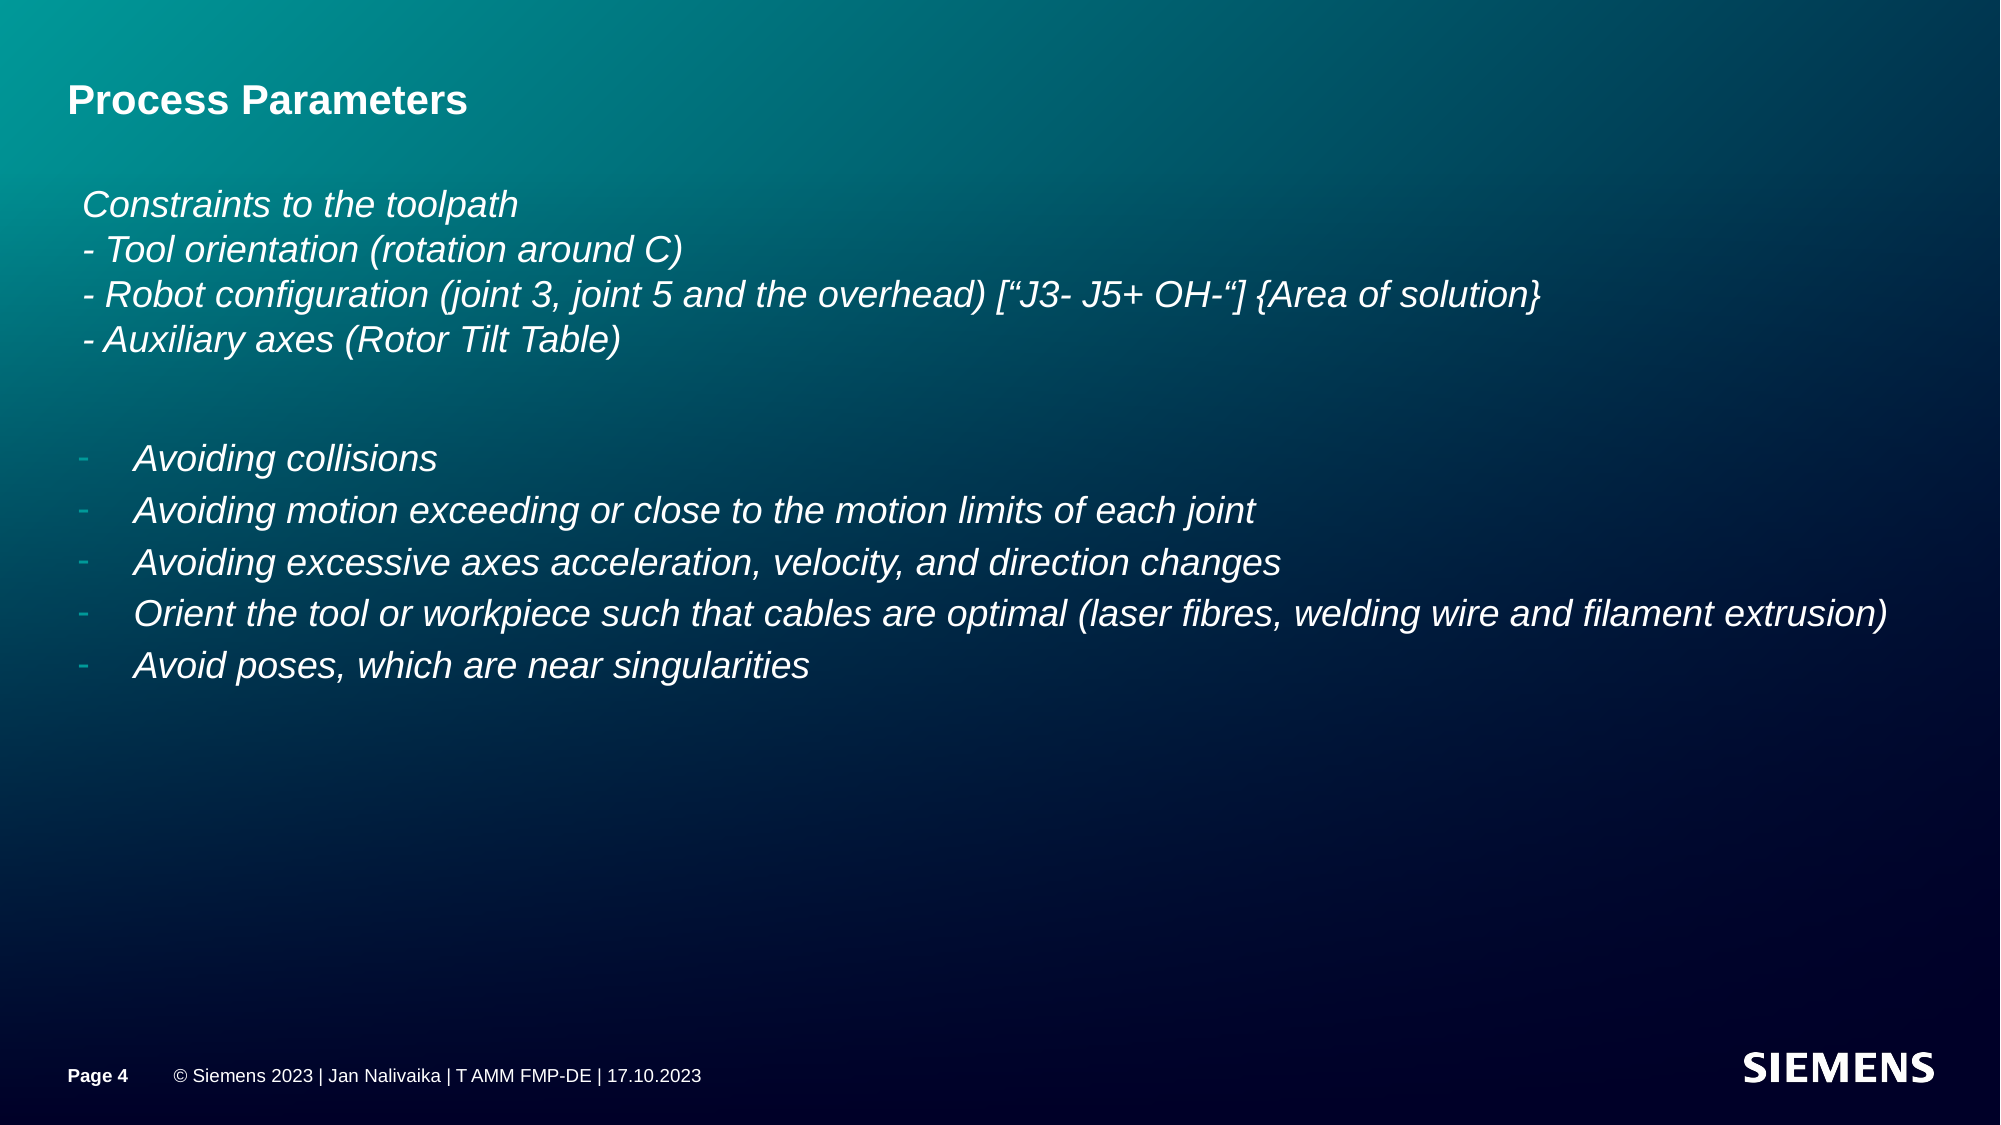

# Process Parameters
Constraints to the toolpath
- Tool orientation (rotation around C)
- Robot configuration (joint 3, joint 5 and the overhead) [“J3- J5+ OH-“] {Area of solution}
- Auxiliary axes (Rotor Tilt Table)
Avoiding collisions
Avoiding motion exceeding or close to the motion limits of each joint
Avoiding excessive axes acceleration, velocity, and direction changes
Orient the tool or workpiece such that cables are optimal (laser fibres, welding wire and filament extrusion)
Avoid poses, which are near singularities

Page 4
© Siemens 2023 | Jan Nalivaika | T AMM FMP-DE | 17.10.2023